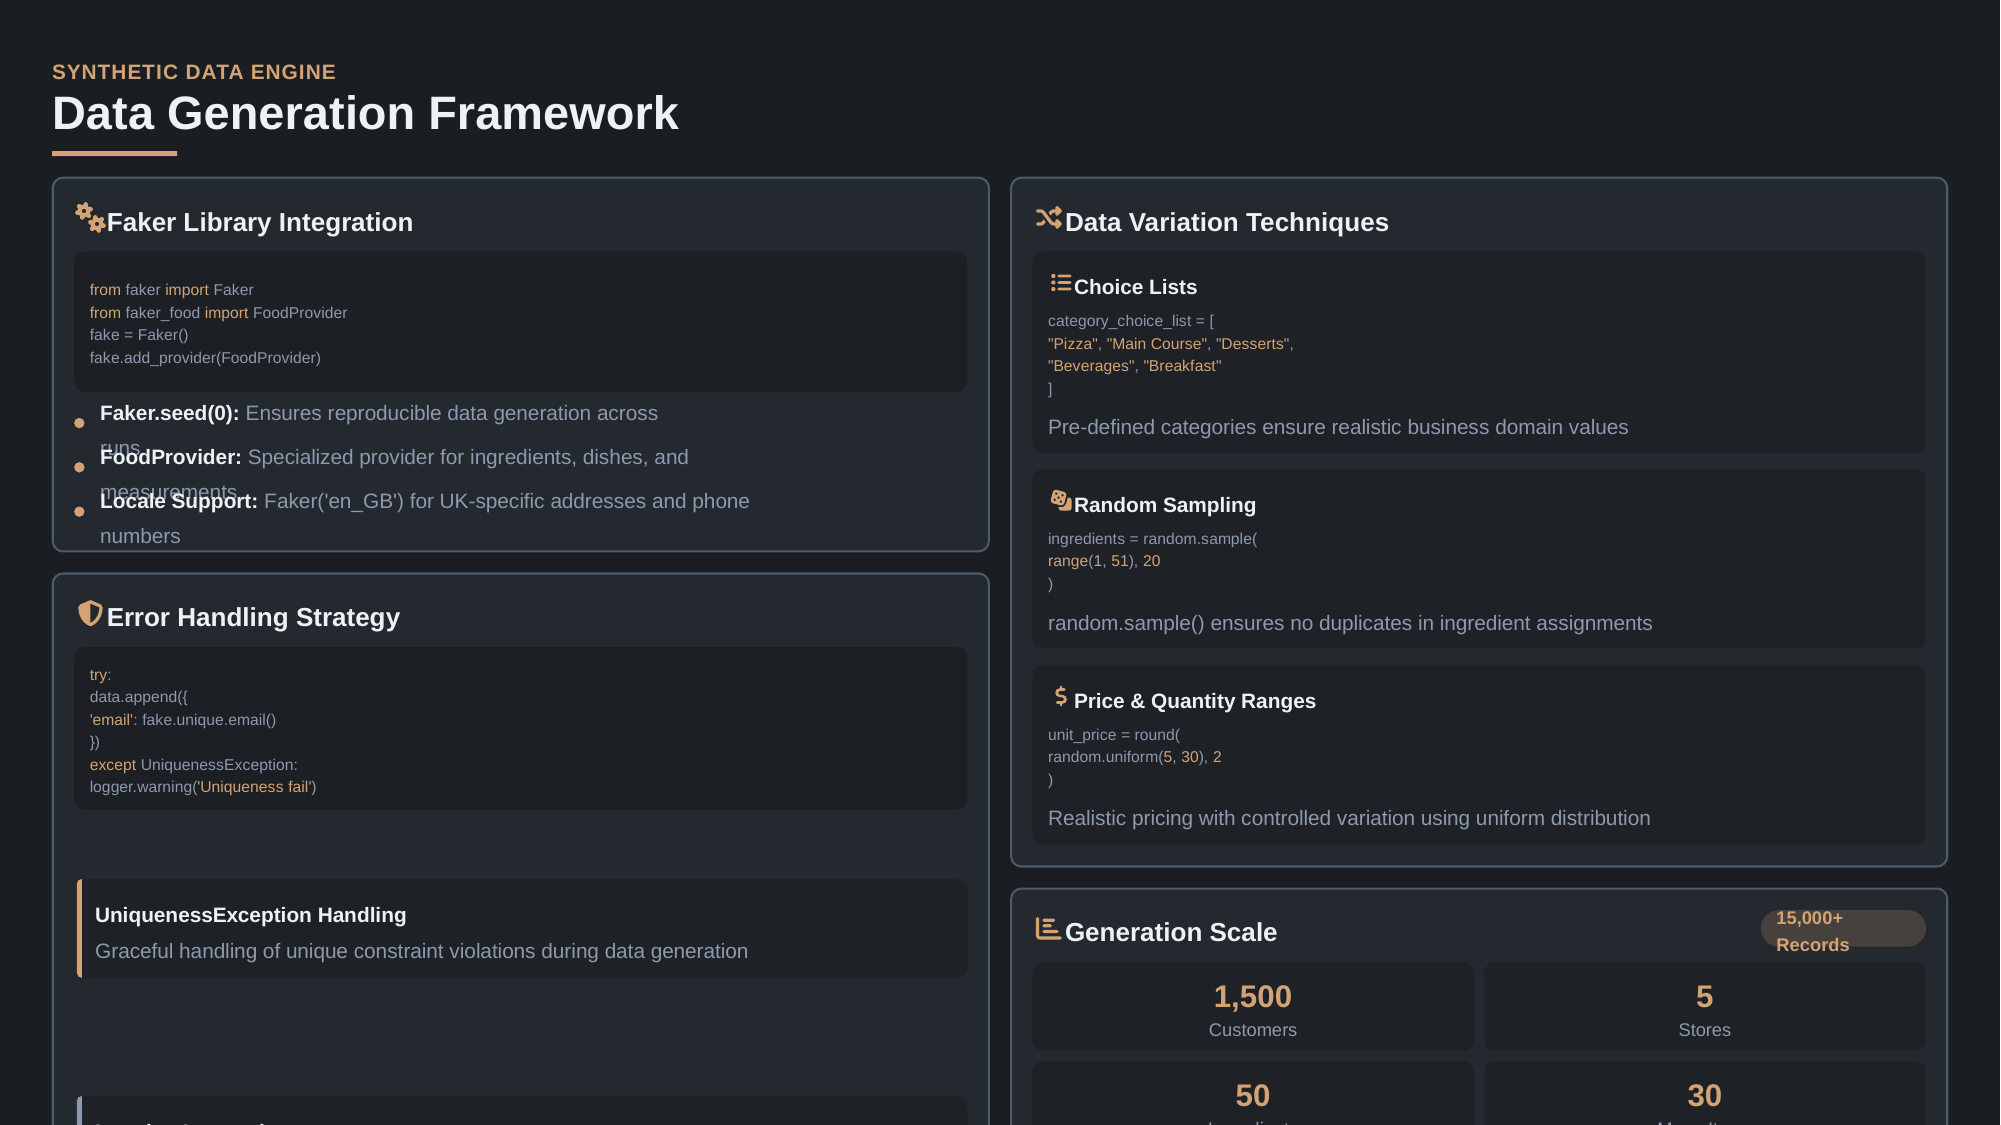

SYNTHETIC DATA ENGINE
Data Generation Framework

Faker Library Integration
Data Variation Techniques

from faker import Faker
from faker_food import FoodProvider
fake = Faker()
fake.add_provider(FoodProvider)
Choice Lists

category_choice_list = [
"Pizza", "Main Course", "Desserts",
"Beverages", "Breakfast"
]
Pre-defined categories ensure realistic business domain values
Faker.seed(0): Ensures reproducible data generation across runs

FoodProvider: Specialized provider for ingredients, dishes, and measurements

Random Sampling

Locale Support: Faker('en_GB') for UK-specific addresses and phone numbers

ingredients = random.sample(
range(1, 51), 20
)

Error Handling Strategy

random.sample() ensures no duplicates in ingredient assignments

try:
data.append({
'email': fake.unique.email()
})
except UniquenessException:
logger.warning('Uniqueness fail')

Price & Quantity Ranges

unit_price = round(
random.uniform(5, 30), 2
)
Realistic pricing with controlled variation using uniform distribution

UniquenessException Handling
Generation Scale

15,000+ Records

Graceful handling of unique constraint violations during data generation

1,500
5
Customers
Stores

50
30

Logging Integration
Ingredients
Menu Items
Comprehensive logging via custom logger_setup module for debugging

5,000
12,000+
Orders
Order Items